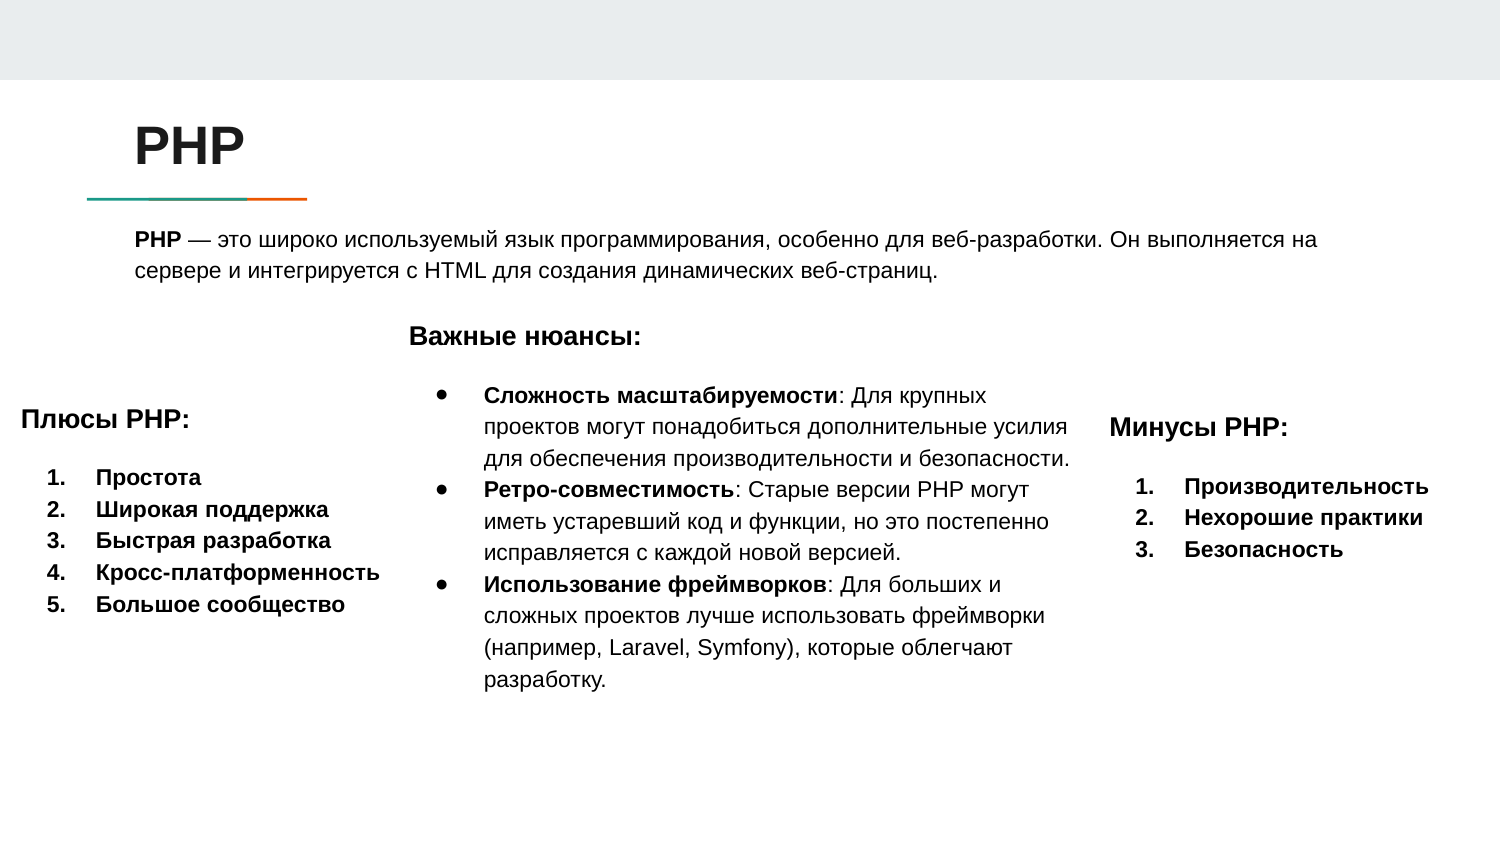

# PHP
PHP — это широко используемый язык программирования, особенно для веб-разработки. Он выполняется на сервере и интегрируется с HTML для создания динамических веб-страниц.
Важные нюансы:
Сложность масштабируемости: Для крупных проектов могут понадобиться дополнительные усилия для обеспечения производительности и безопасности.
Ретро-совместимость: Старые версии PHP могут иметь устаревший код и функции, но это постепенно исправляется с каждой новой версией.
Использование фреймворков: Для больших и сложных проектов лучше использовать фреймворки (например, Laravel, Symfony), которые облегчают разработку.

Плюсы PHP:
Простота
Широкая поддержка
Быстрая разработка
Кросс-платформенность
Большое сообщество
Минусы PHP:
Производительность
Нехорошие практики
Безопасность